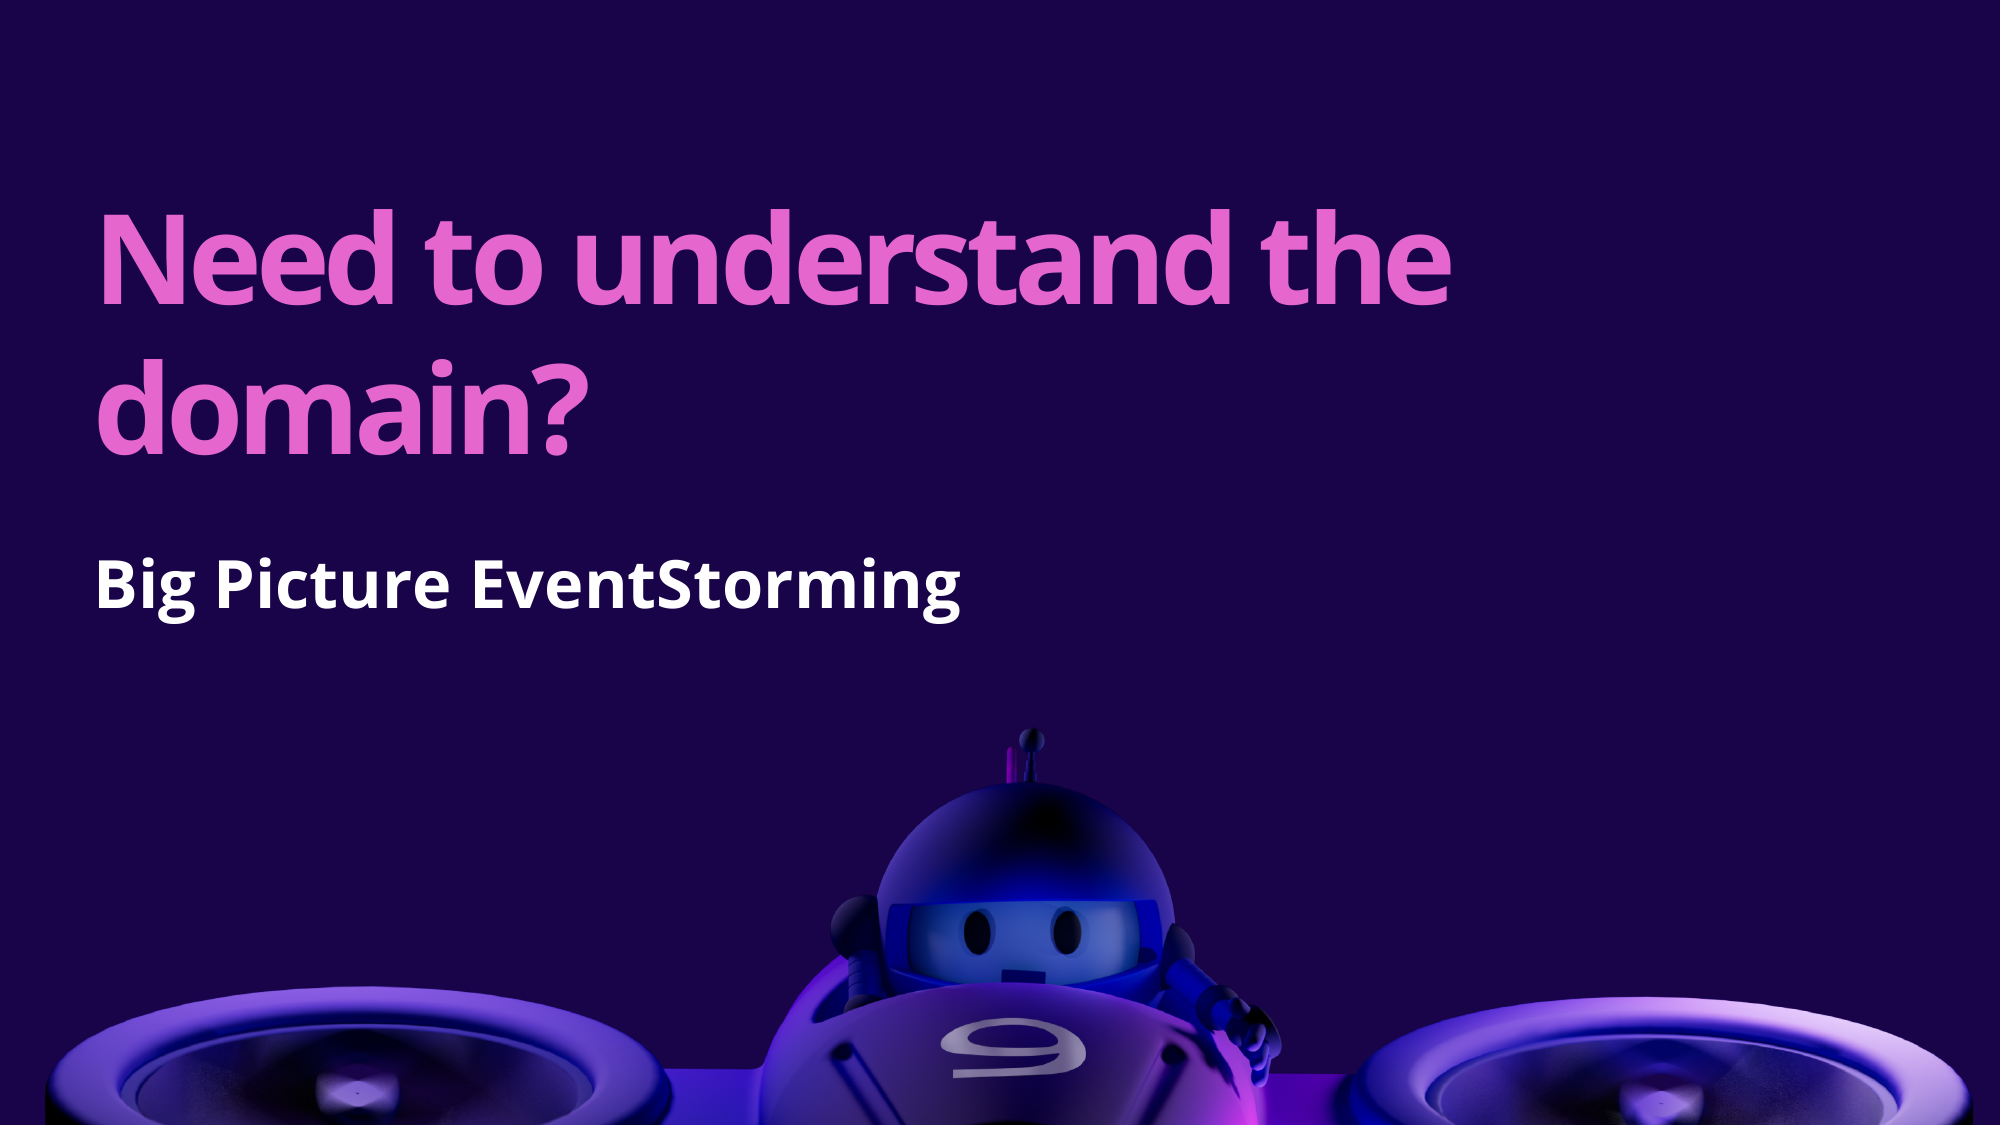

# Need to understand the domain?
Big Picture EventStorming